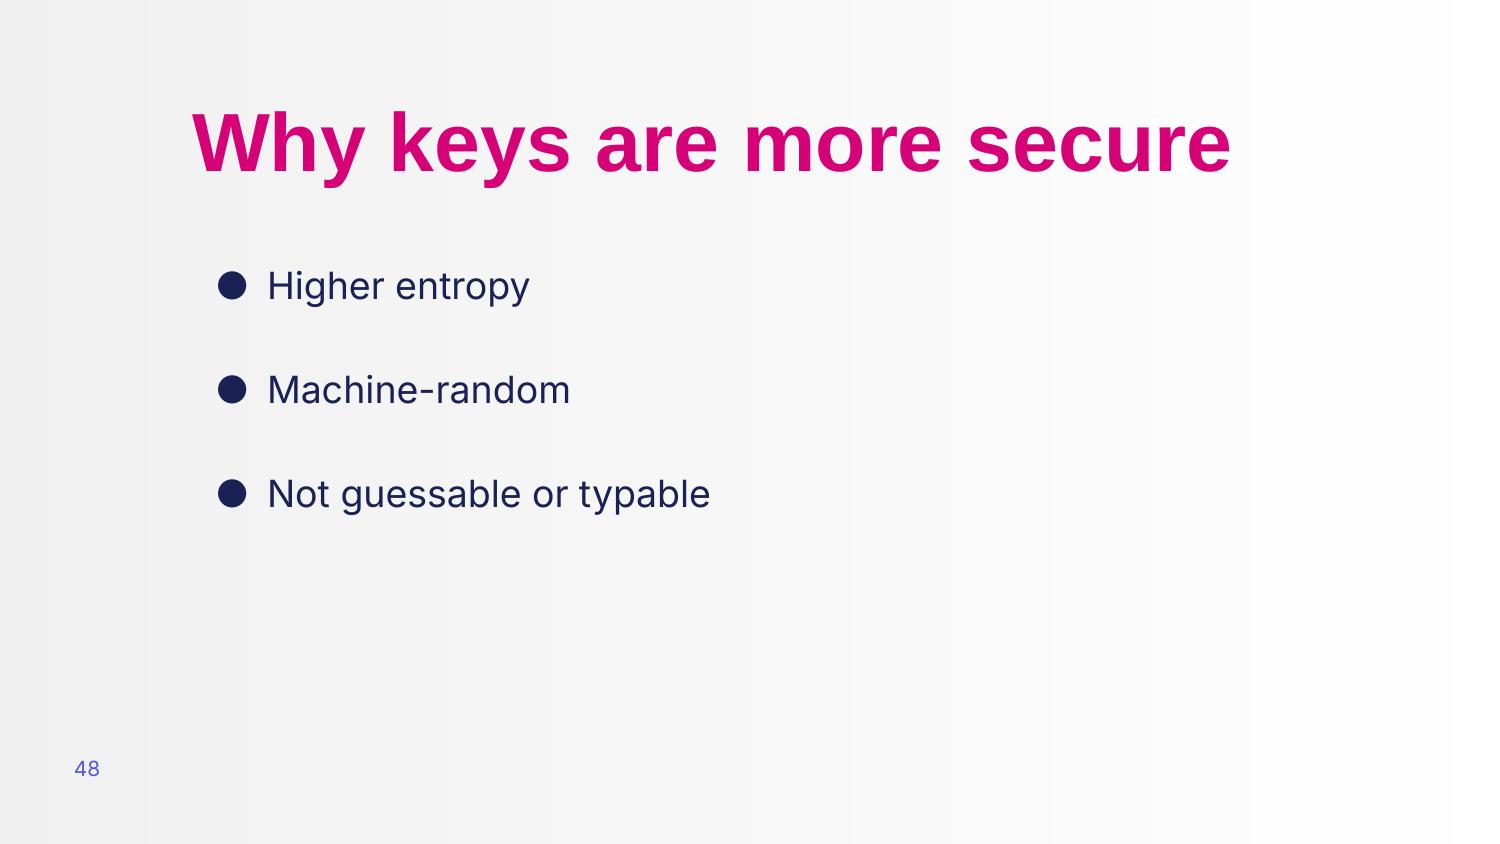

# Why keys are more secure
Higher entropy

Machine-random

Not guessable or typable
48